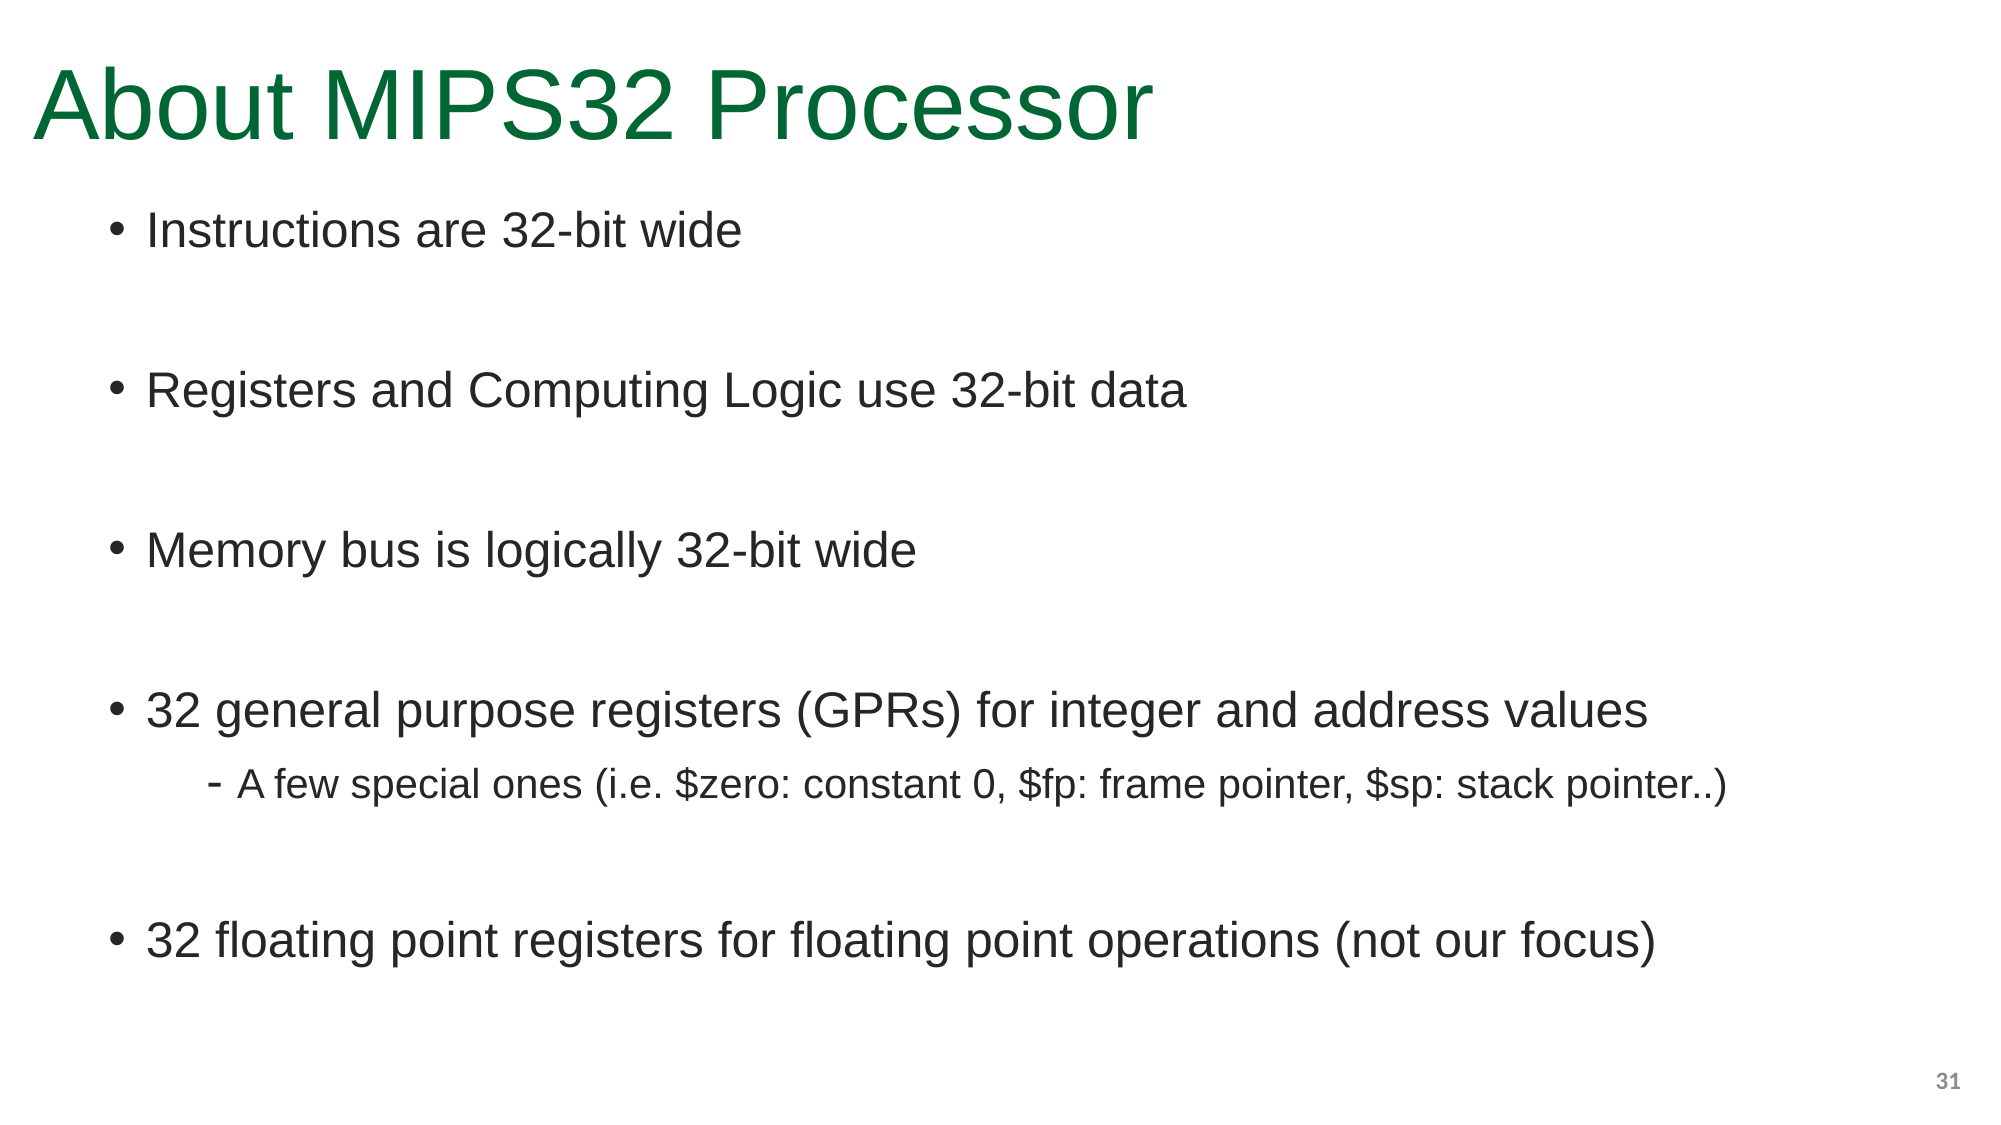

# About MIPS32 Processor
Instructions are 32-bit wide

Registers and Computing Logic use 32-bit data

Memory bus is logically 32-bit wide

32 general purpose registers (GPRs) for integer and address values
- A few special ones (i.e. $zero: constant 0, $fp: frame pointer, $sp: stack pointer..)

32 floating point registers for floating point operations (not our focus)
31